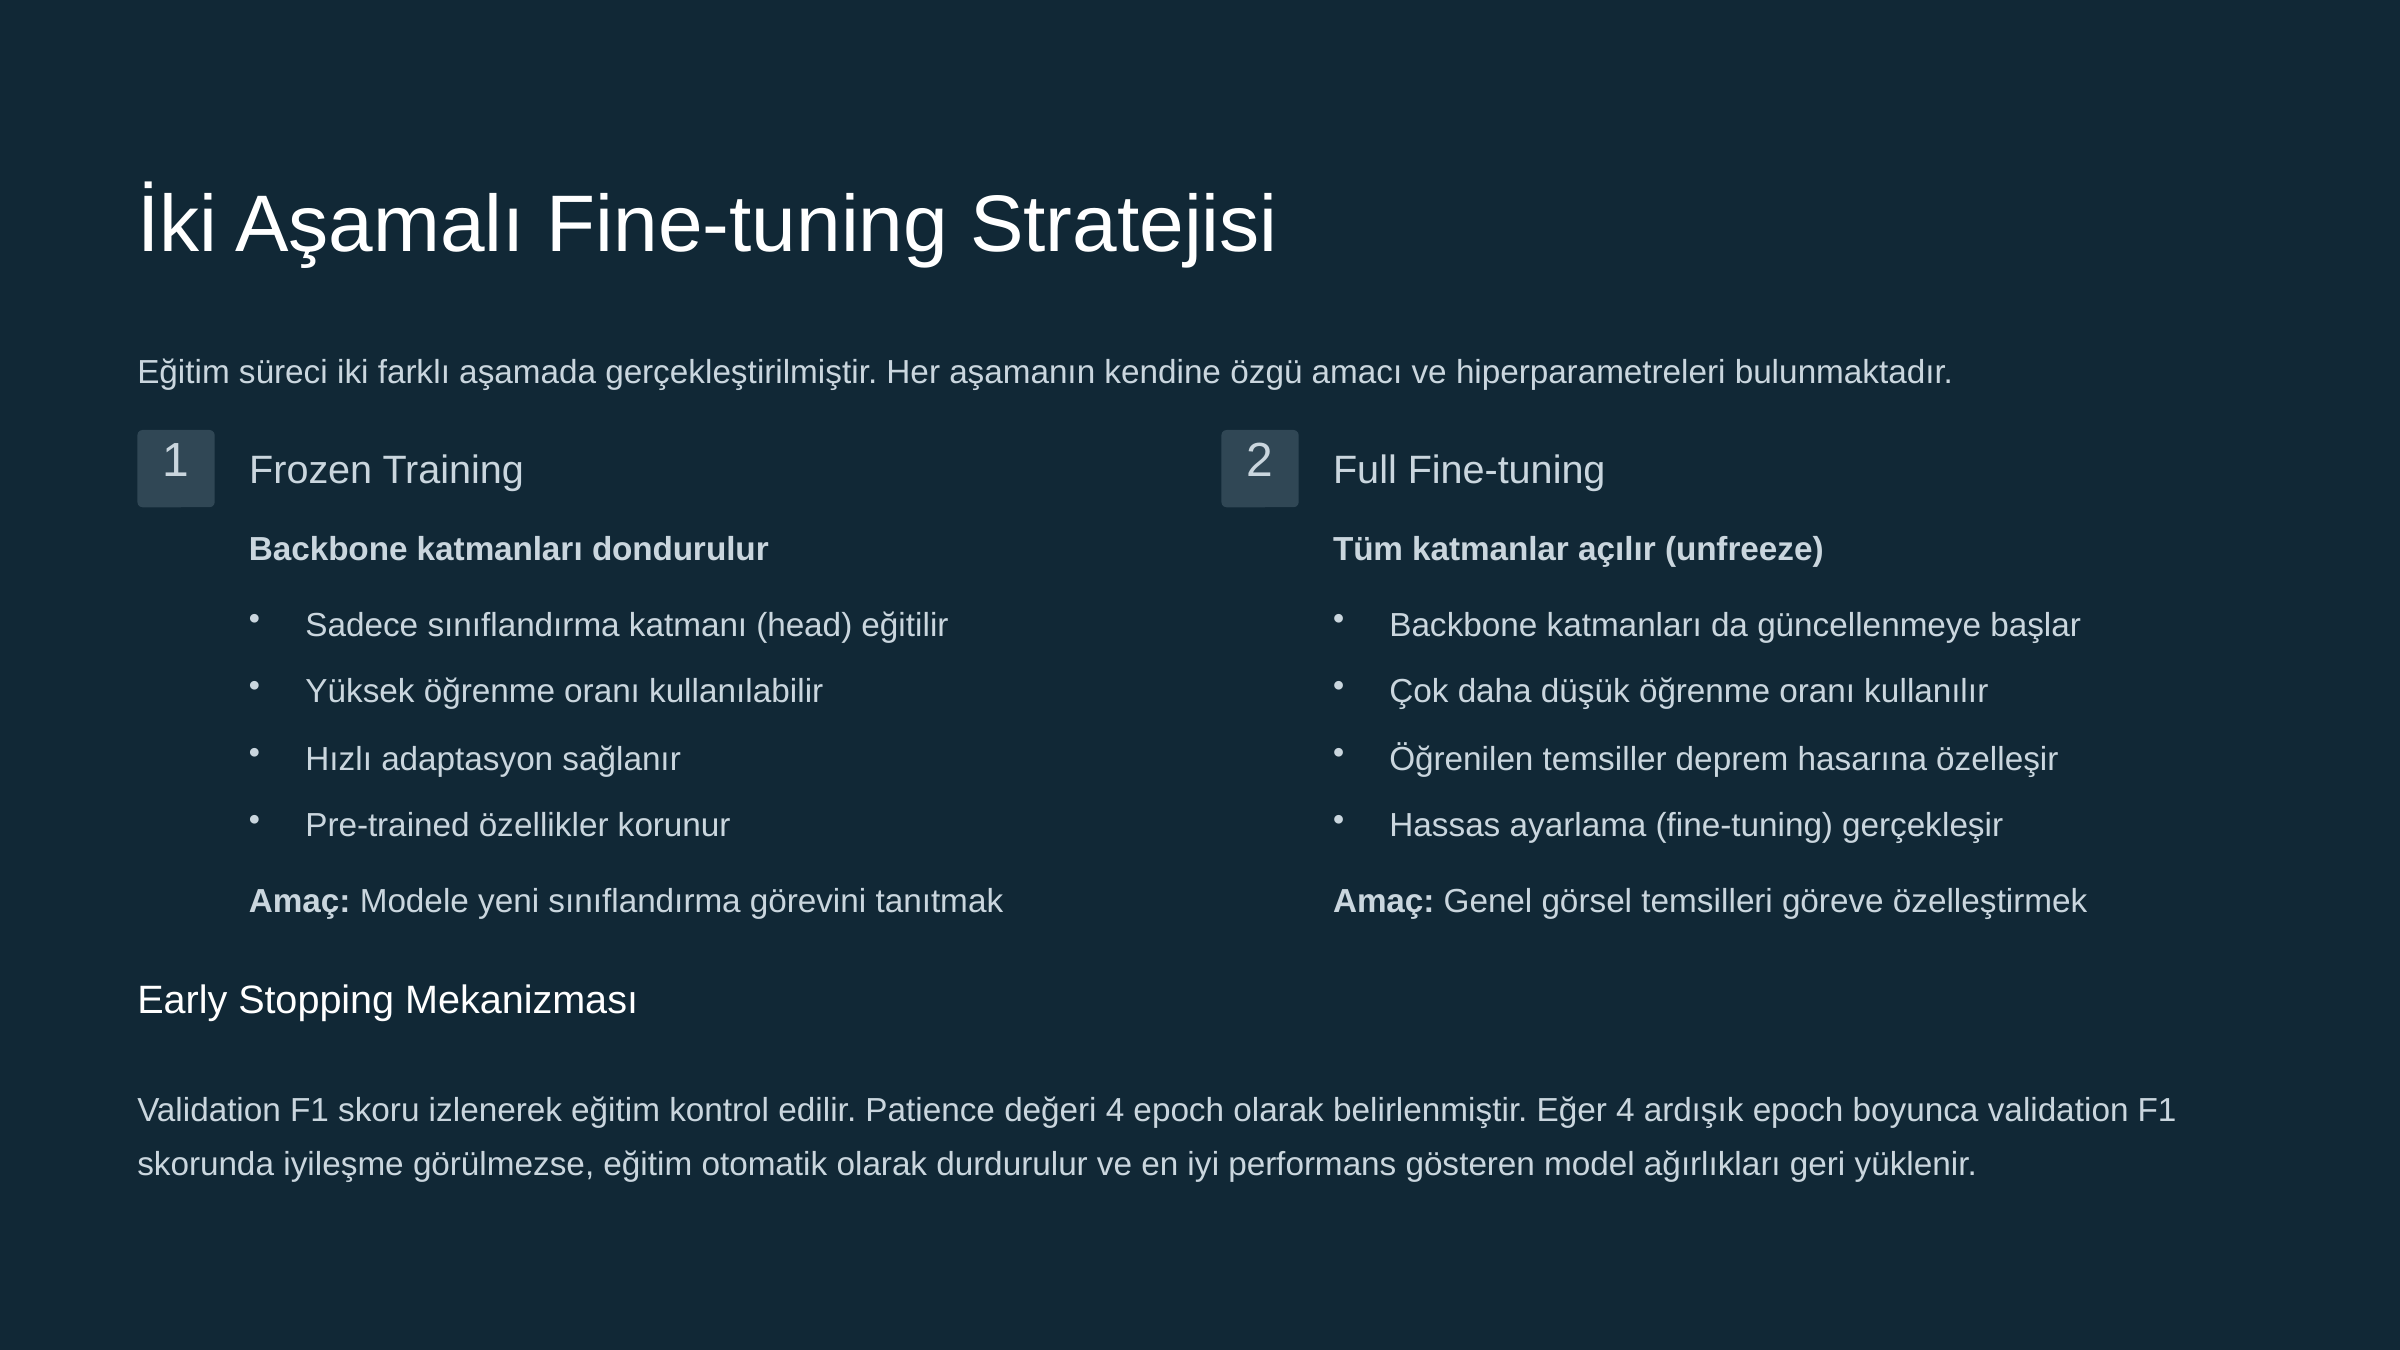

İki Aşamalı Fine-tuning Stratejisi
Eğitim süreci iki farklı aşamada gerçekleştirilmiştir. Her aşamanın kendine özgü amacı ve hiperparametreleri bulunmaktadır.

1
2
Frozen Training
Full Fine-tuning
Backbone katmanları dondurulur
Tüm katmanlar açılır (unfreeze)
Sadece sınıflandırma katmanı (head) eğitilir
Backbone katmanları da güncellenmeye başlar
Yüksek öğrenme oranı kullanılabilir
Çok daha düşük öğrenme oranı kullanılır
Hızlı adaptasyon sağlanır
Öğrenilen temsiller deprem hasarına özelleşir
Pre-trained özellikler korunur
Hassas ayarlama (fine-tuning) gerçekleşir
Amaç: Modele yeni sınıflandırma görevini tanıtmak
Amaç: Genel görsel temsilleri göreve özelleştirmek
Early Stopping Mekanizması
Validation F1 skoru izlenerek eğitim kontrol edilir. Patience değeri 4 epoch olarak belirlenmiştir. Eğer 4 ardışık epoch boyunca validation F1 skorunda iyileşme görülmezse, eğitim otomatik olarak durdurulur ve en iyi performans gösteren model ağırlıkları geri yüklenir.